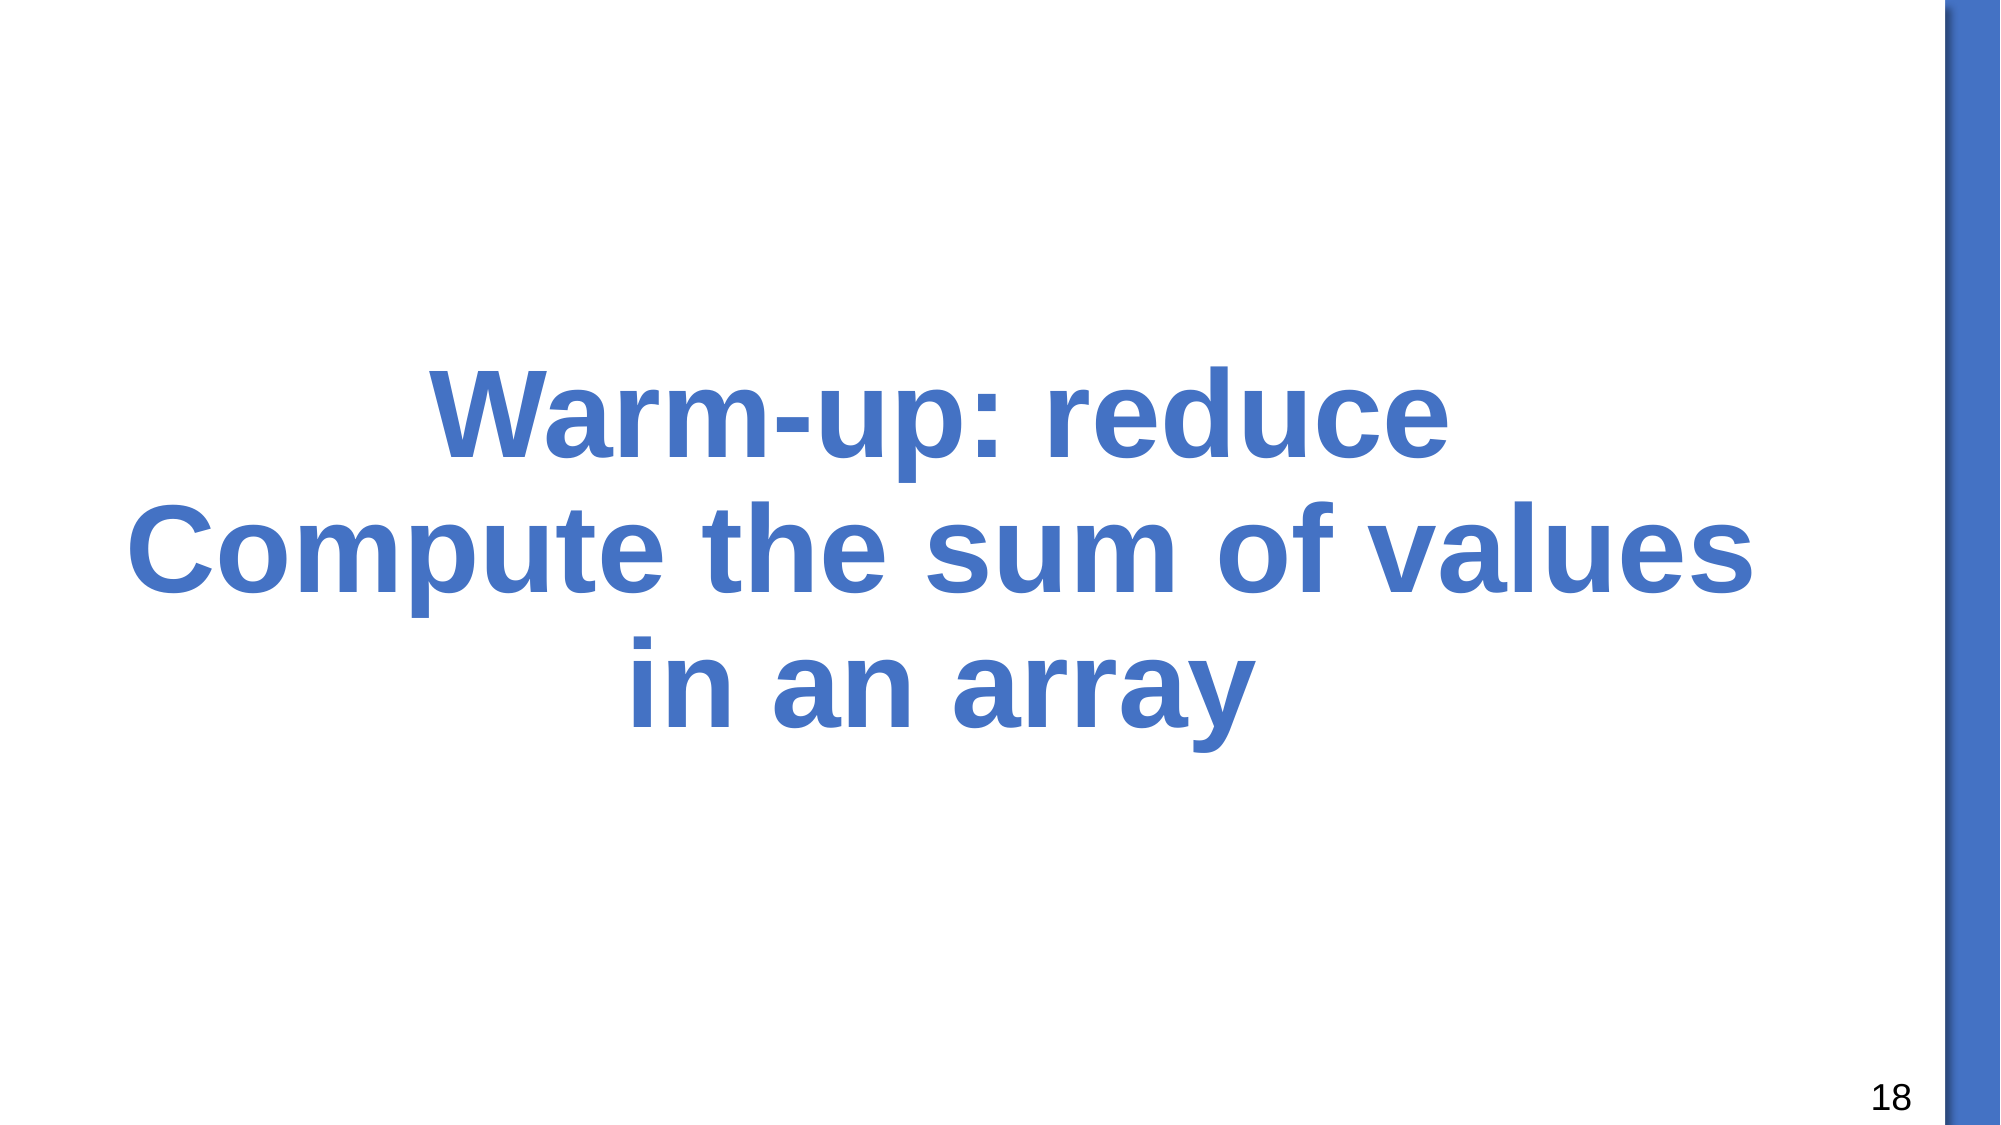

# Warm-up: reduce Compute the sum of values in an array
18